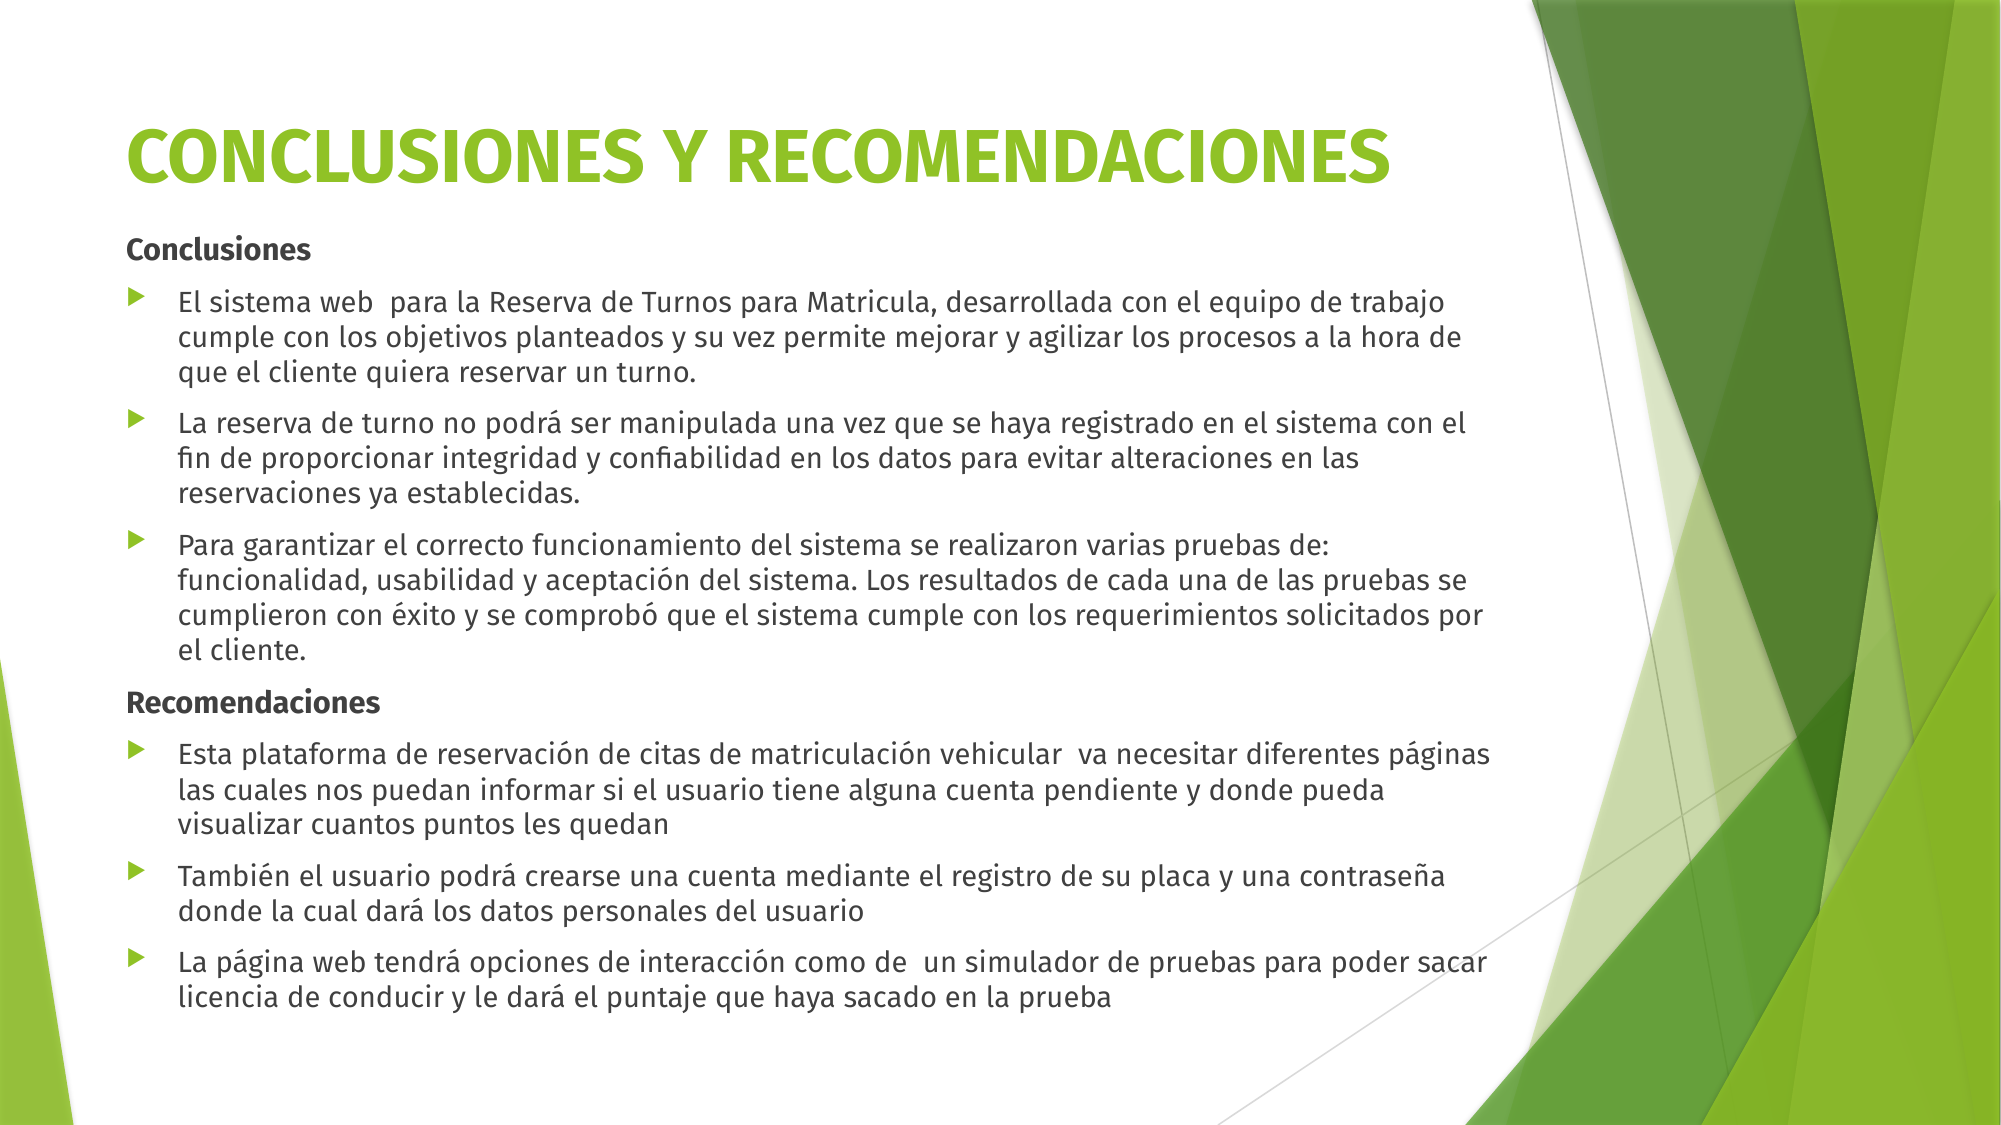

# CONCLUSIONES Y RECOMENDACIONES
Conclusiones
El sistema web  para la Reserva de Turnos para Matricula, desarrollada con el equipo de trabajo cumple con los objetivos planteados y su vez permite mejorar y agilizar los procesos a la hora de que el cliente quiera reservar un turno.
La reserva de turno no podrá ser manipulada una vez que se haya registrado en el sistema con el fin de proporcionar integridad y confiabilidad en los datos para evitar alteraciones en las reservaciones ya establecidas.
Para garantizar el correcto funcionamiento del sistema se realizaron varias pruebas de: funcionalidad, usabilidad y aceptación del sistema. Los resultados de cada una de las pruebas se cumplieron con éxito y se comprobó que el sistema cumple con los requerimientos solicitados por el cliente.
Recomendaciones
Esta plataforma de reservación de citas de matriculación vehicular  va necesitar diferentes páginas las cuales nos puedan informar si el usuario tiene alguna cuenta pendiente y donde pueda visualizar cuantos puntos les quedan
También el usuario podrá crearse una cuenta mediante el registro de su placa y una contraseña  donde la cual dará los datos personales del usuario
La página web tendrá opciones de interacción como de  un simulador de pruebas para poder sacar licencia de conducir y le dará el puntaje que haya sacado en la prueba